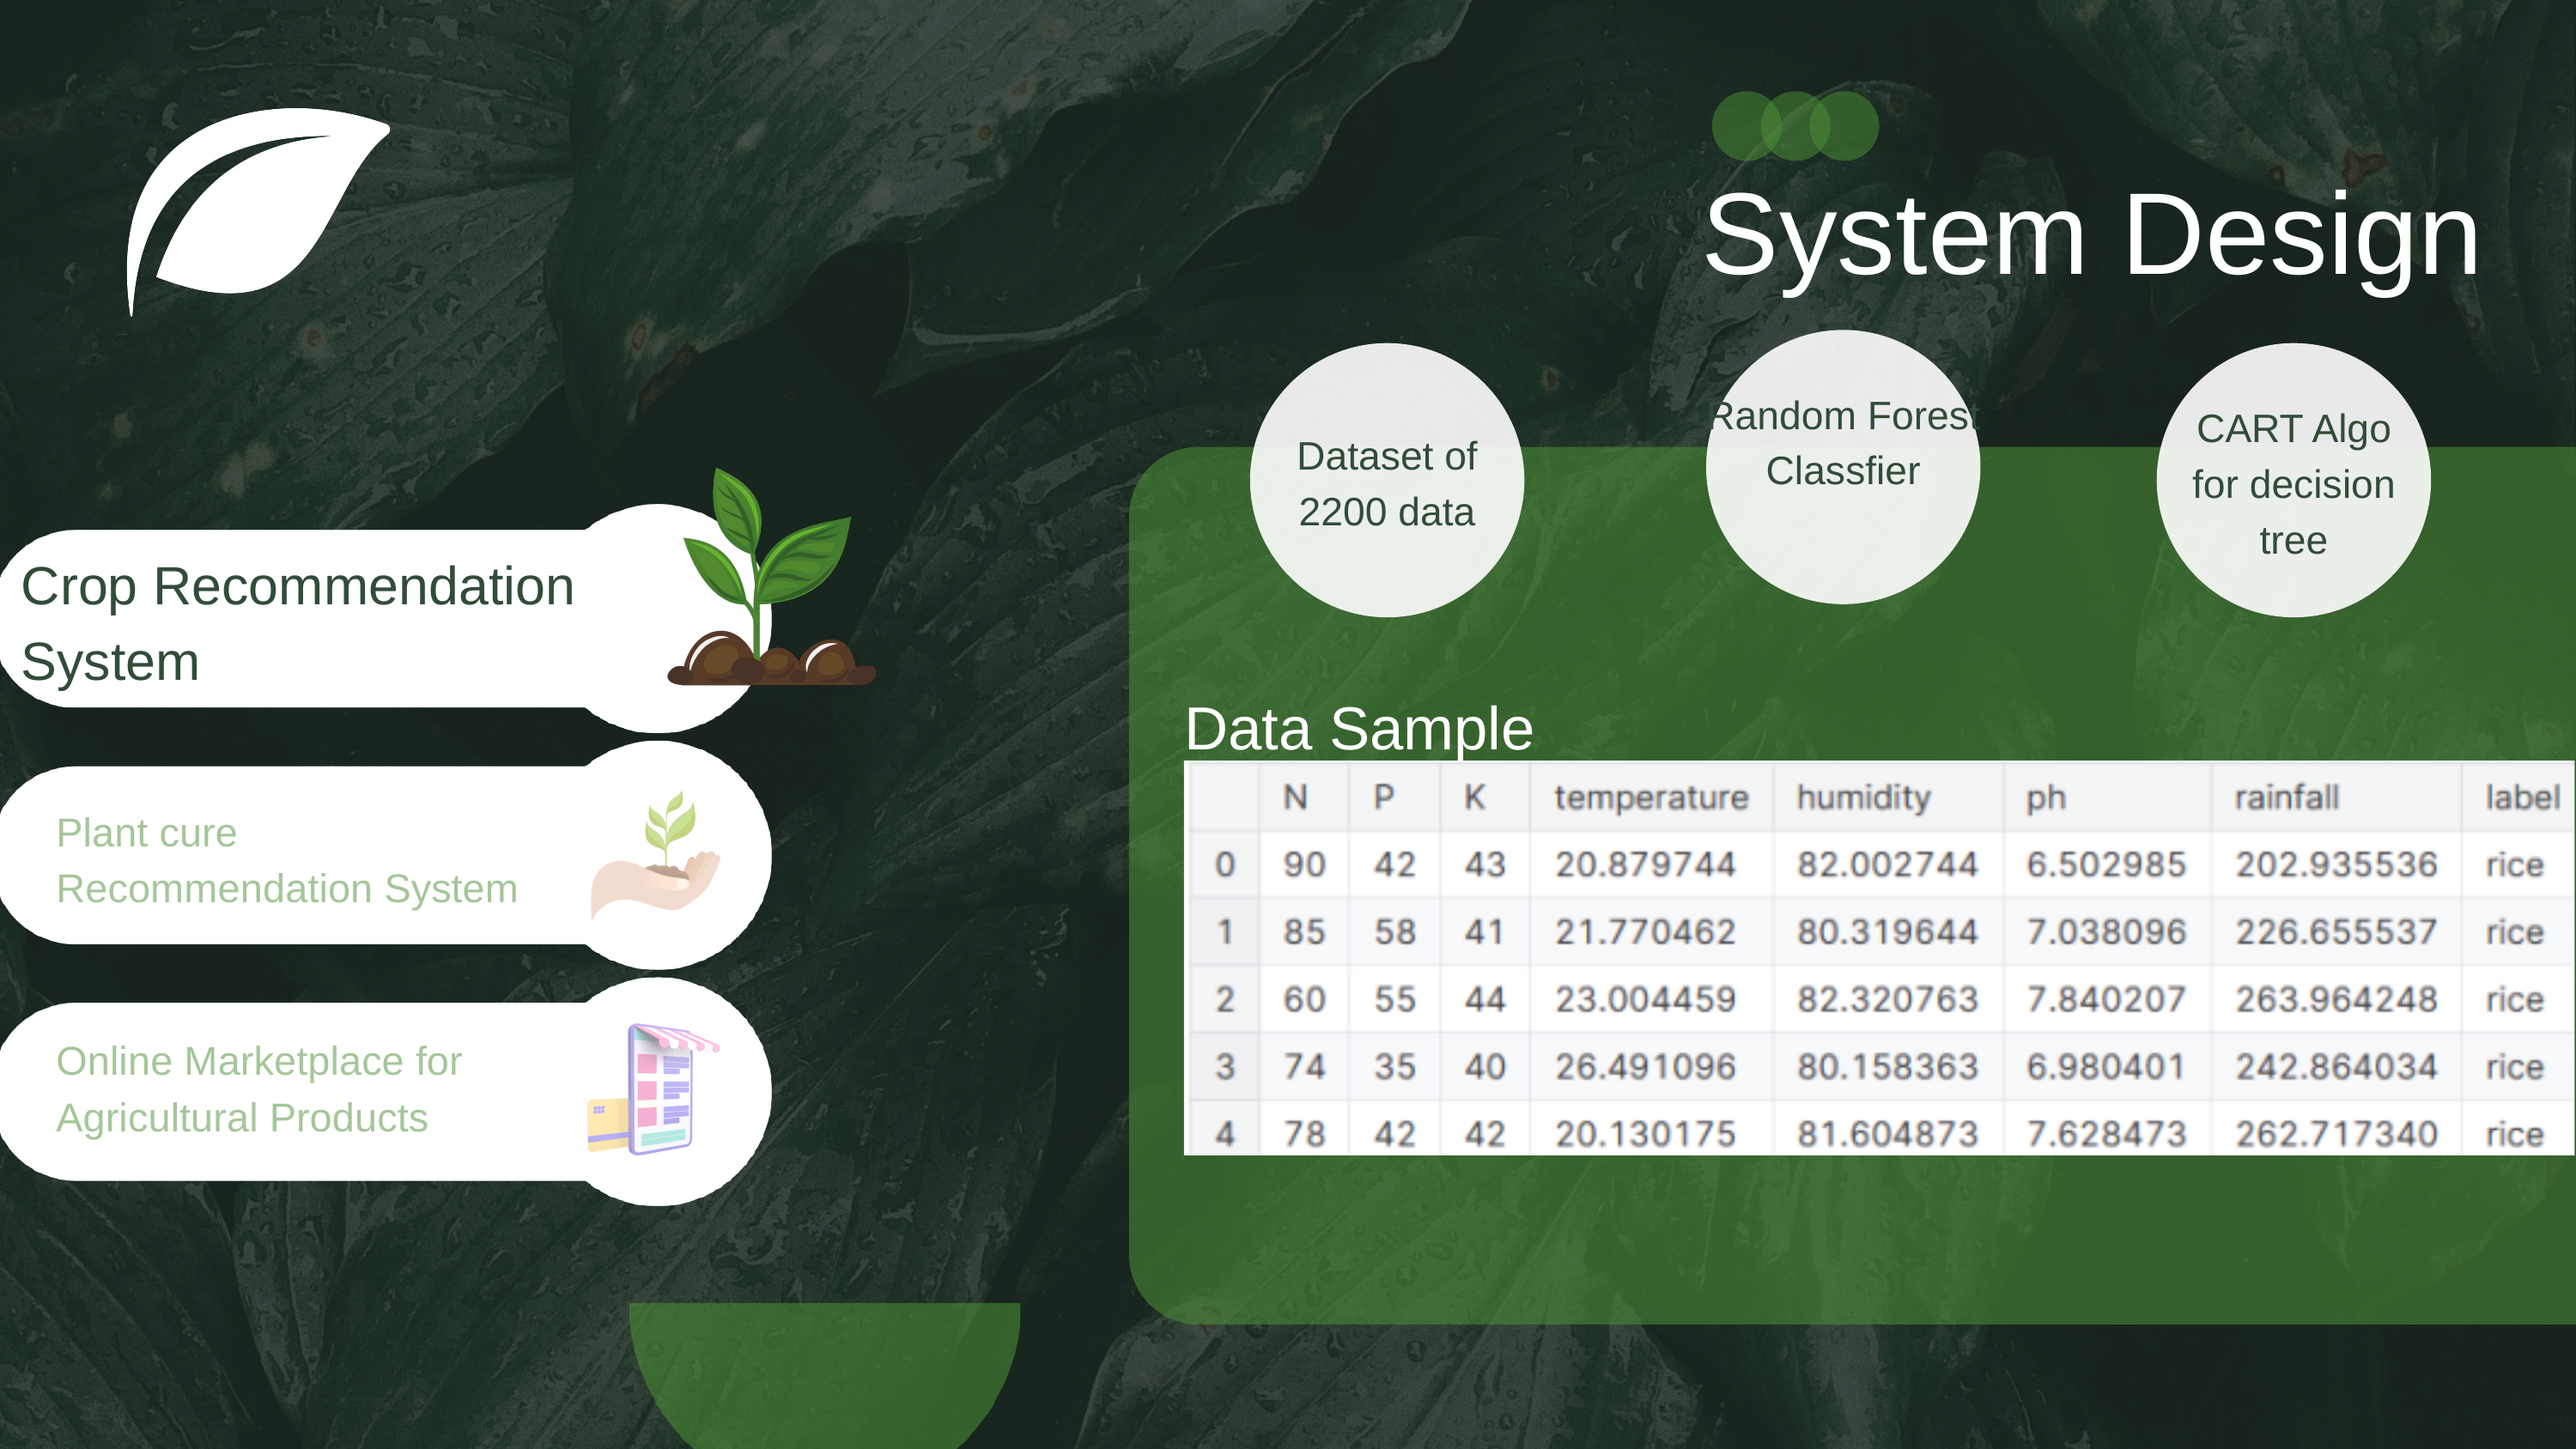

System Design

Random Forest Classfier
CART Algo for decision tree
Dataset of 2200 data

Crop Recommendation System
Data Sample

Plant cure Recommendation System

Online Marketplace for Agricultural Products